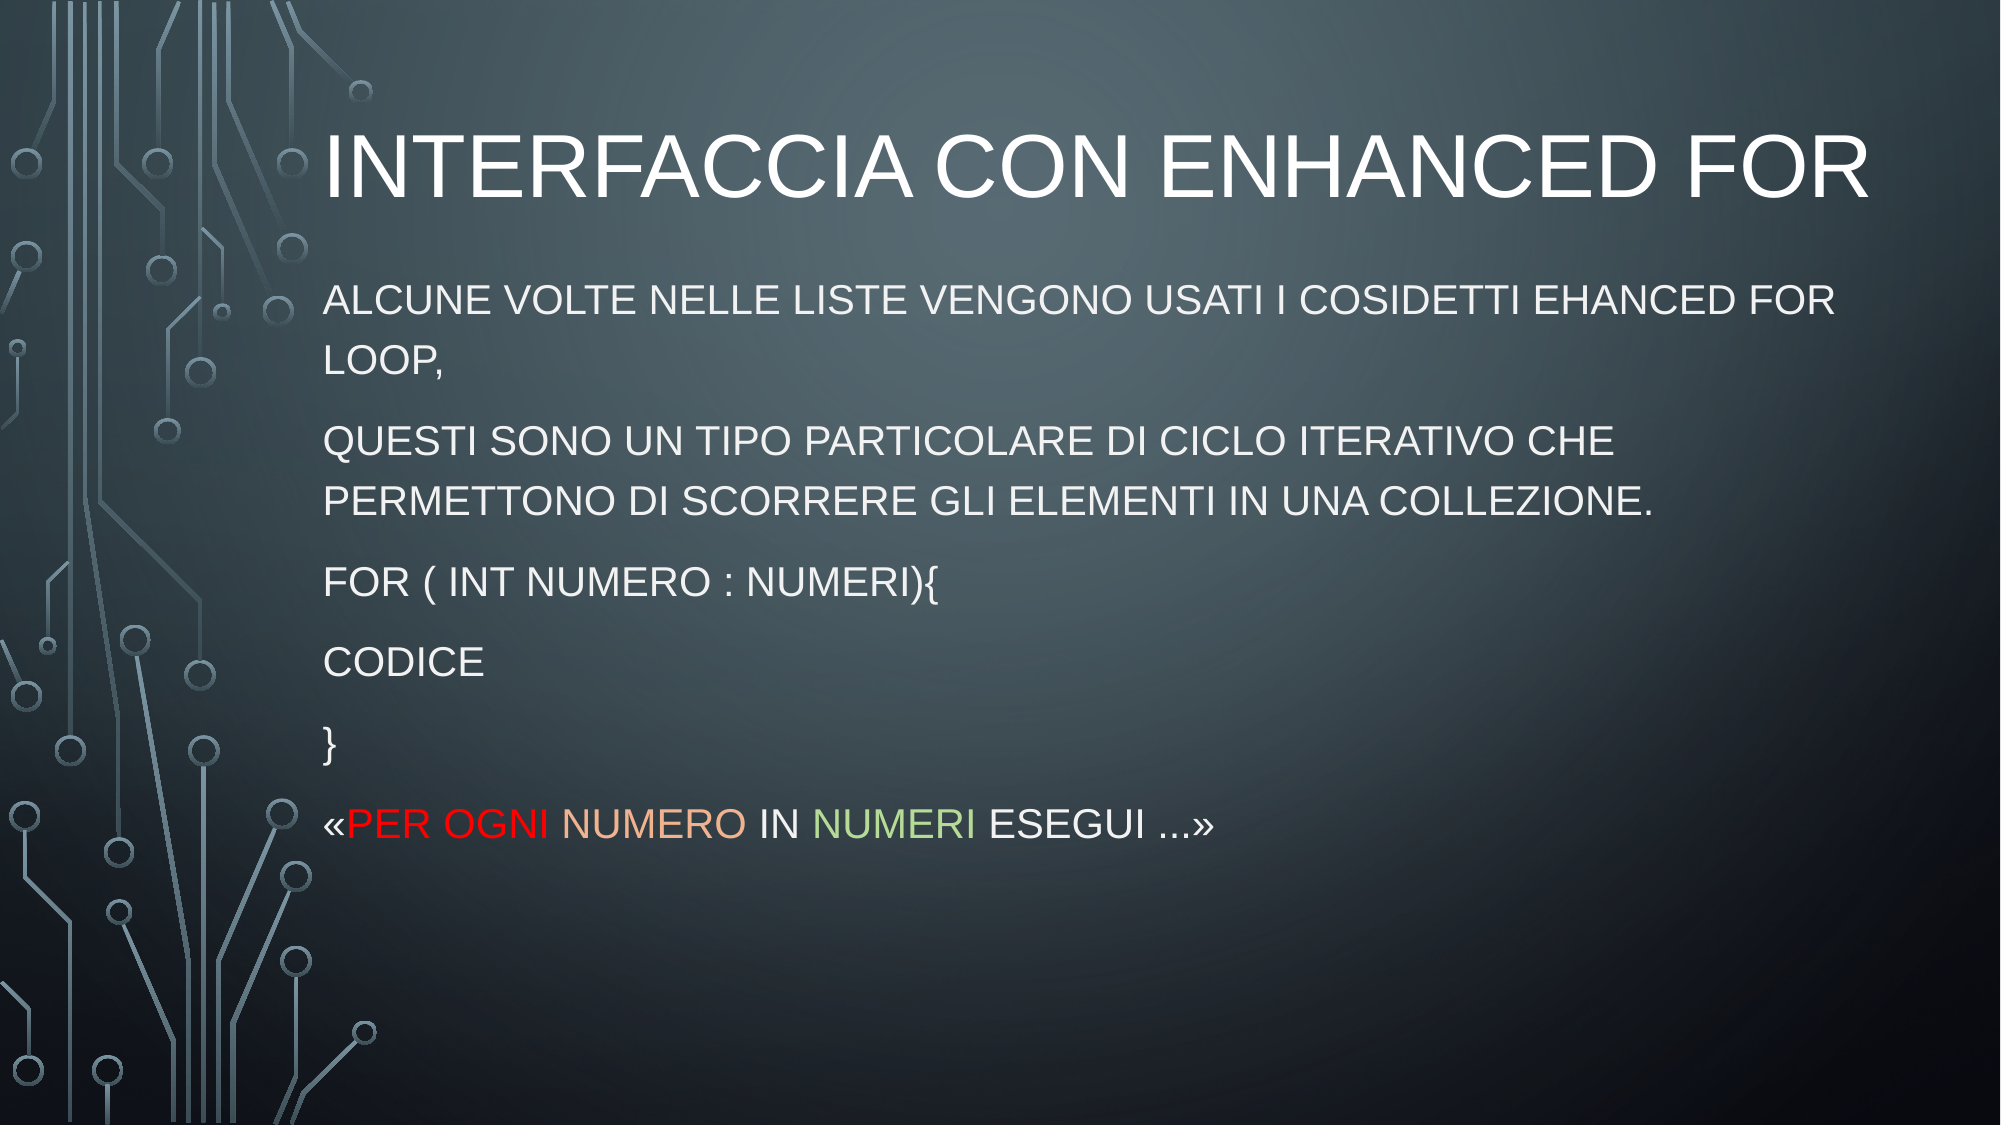

# Interfaccia con enhanced for
Alcune volte nelle liste vengono usati i cosidetti Ehanced for Loop,
Questi sono un tipo particolare di ciclo iterativo che permettono di scorrere gli elementi in una collezione.
For ( int numero : numeri){
codice
}
«per ogni numero in numeri esegui ...»